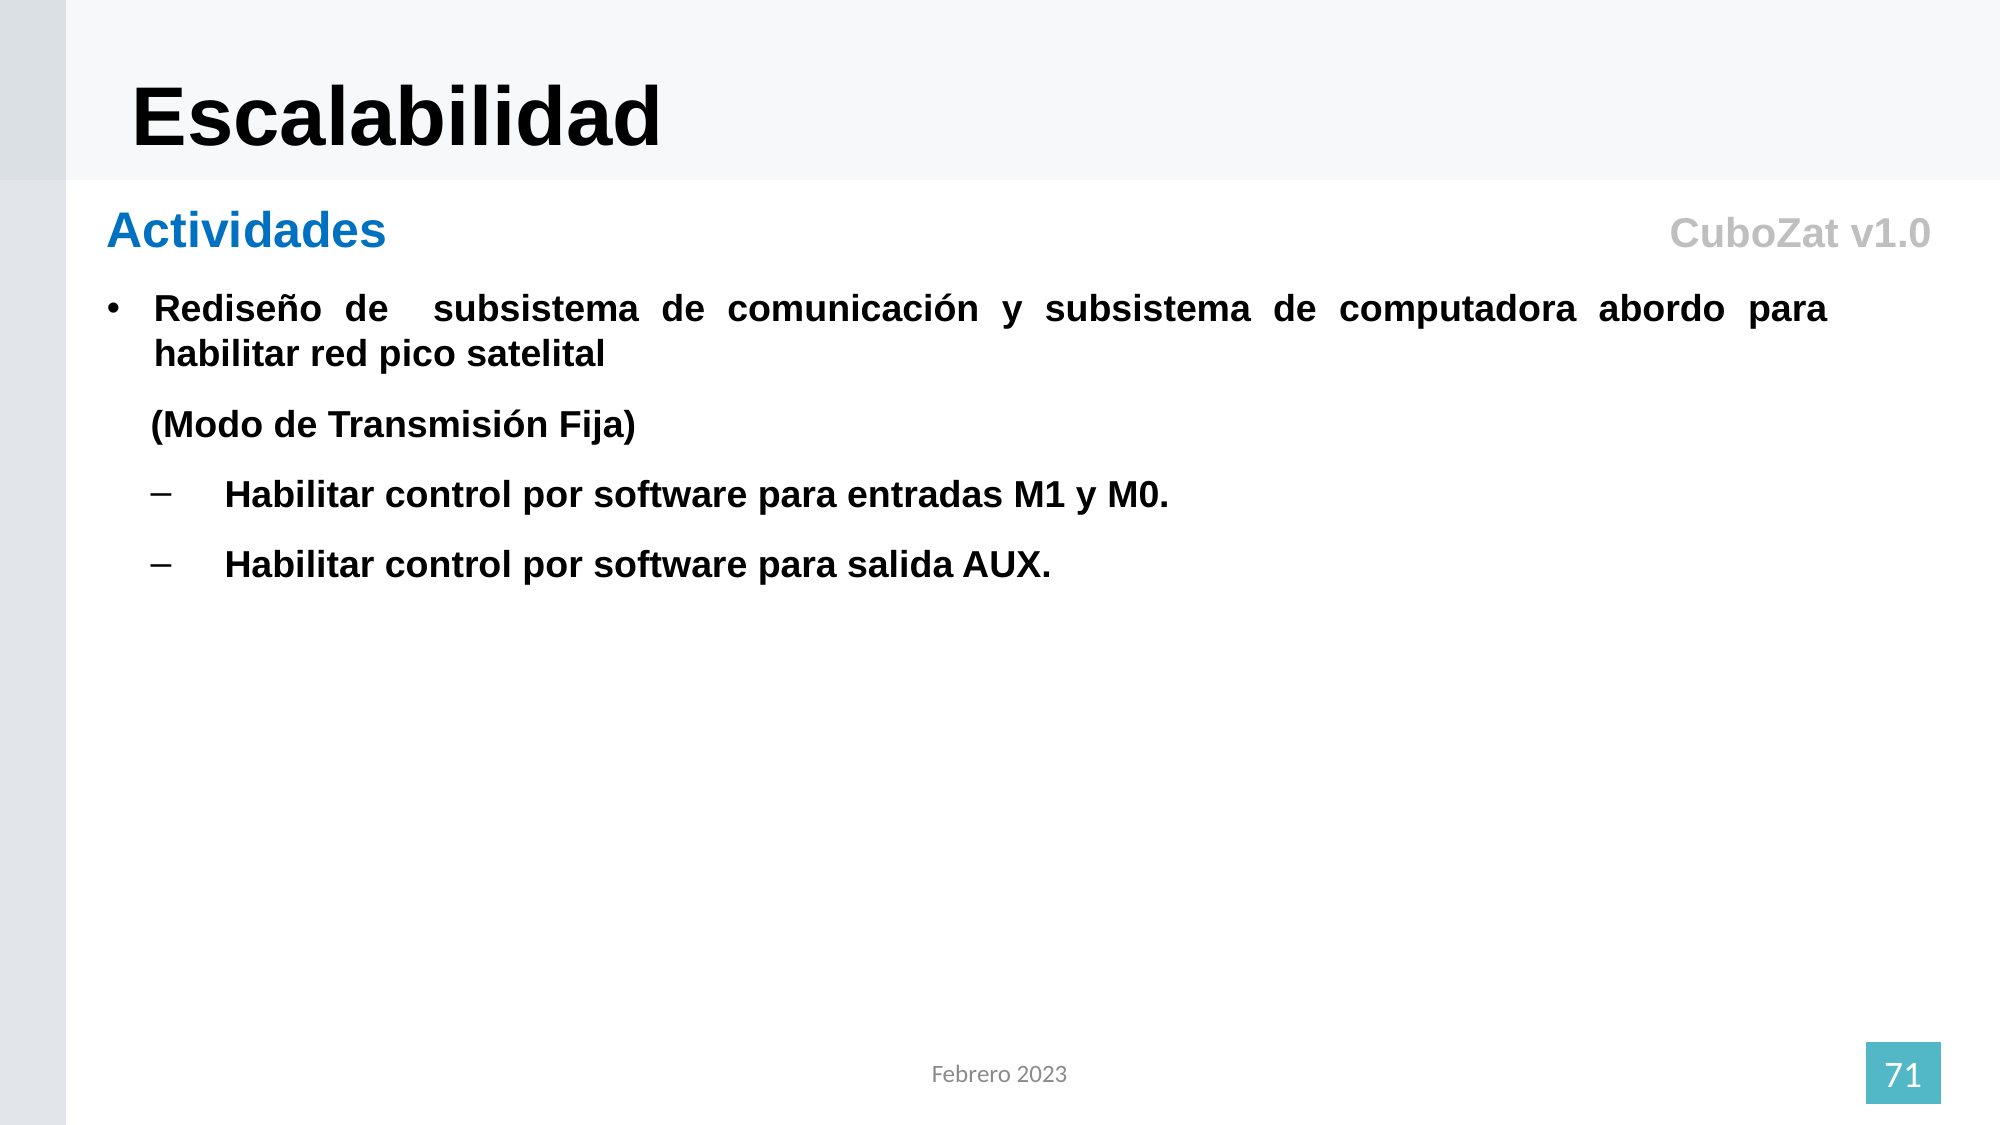

Contenido
Escalabilidad
Actividades
CuboZat v1.0
Rediseño de  subsistema de comunicación y subsistema de computadora abordo para habilitar red pico satelital
(Modo de Transmisión Fija)
Habilitar control por software para entradas M1 y M0.
Habilitar control por software para salida AUX.
71
Febrero 2023